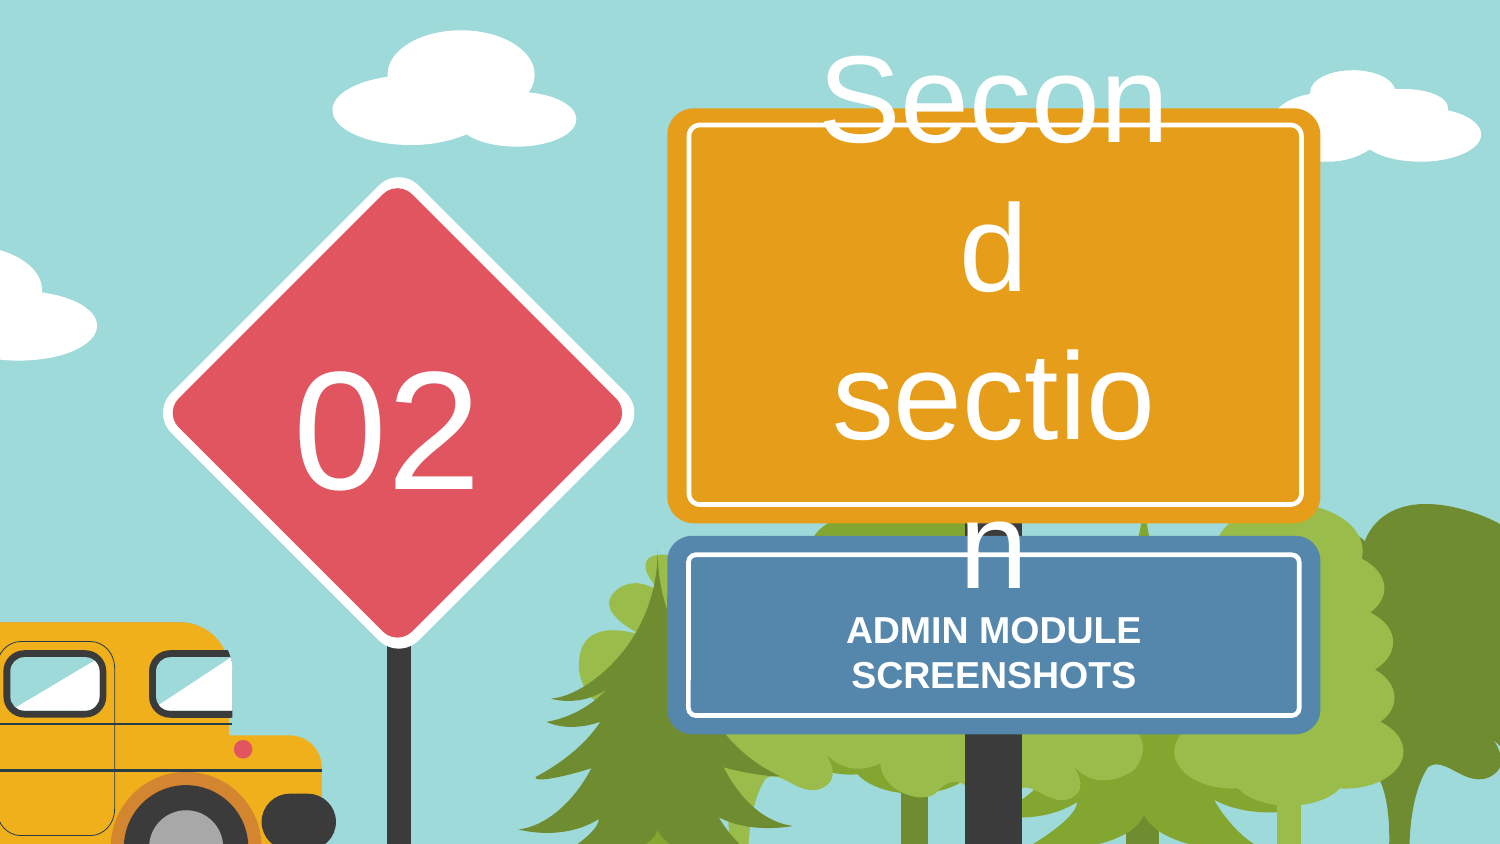

# Second
section
02
ADMIN MODULE SCREENSHOTS